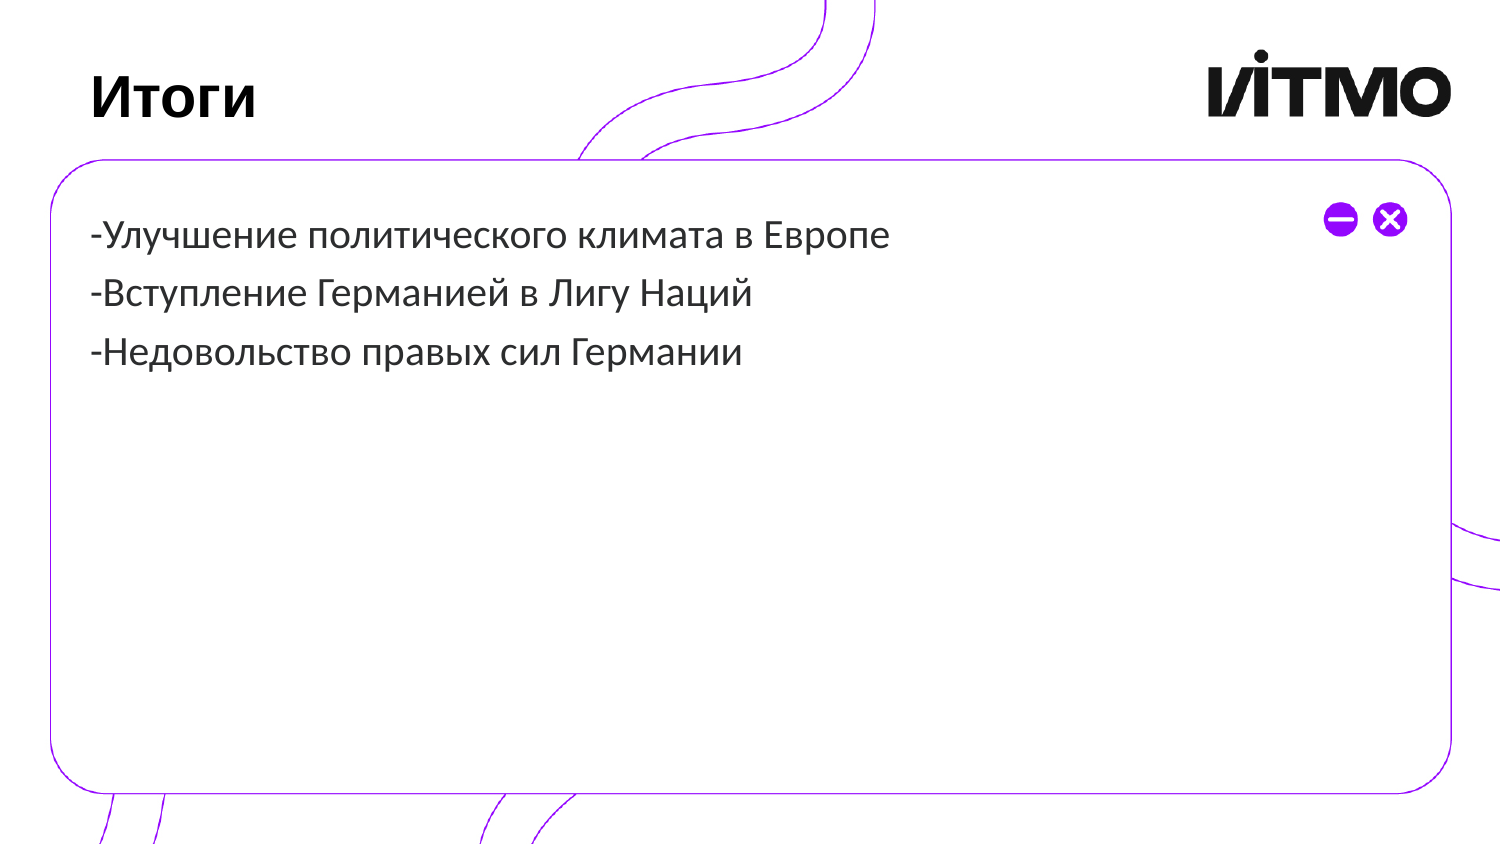

# Итоги
-Улучшение политического климата в Европе
-Вступление Германией в Лигу Наций
-Недовольство правых сил Германии